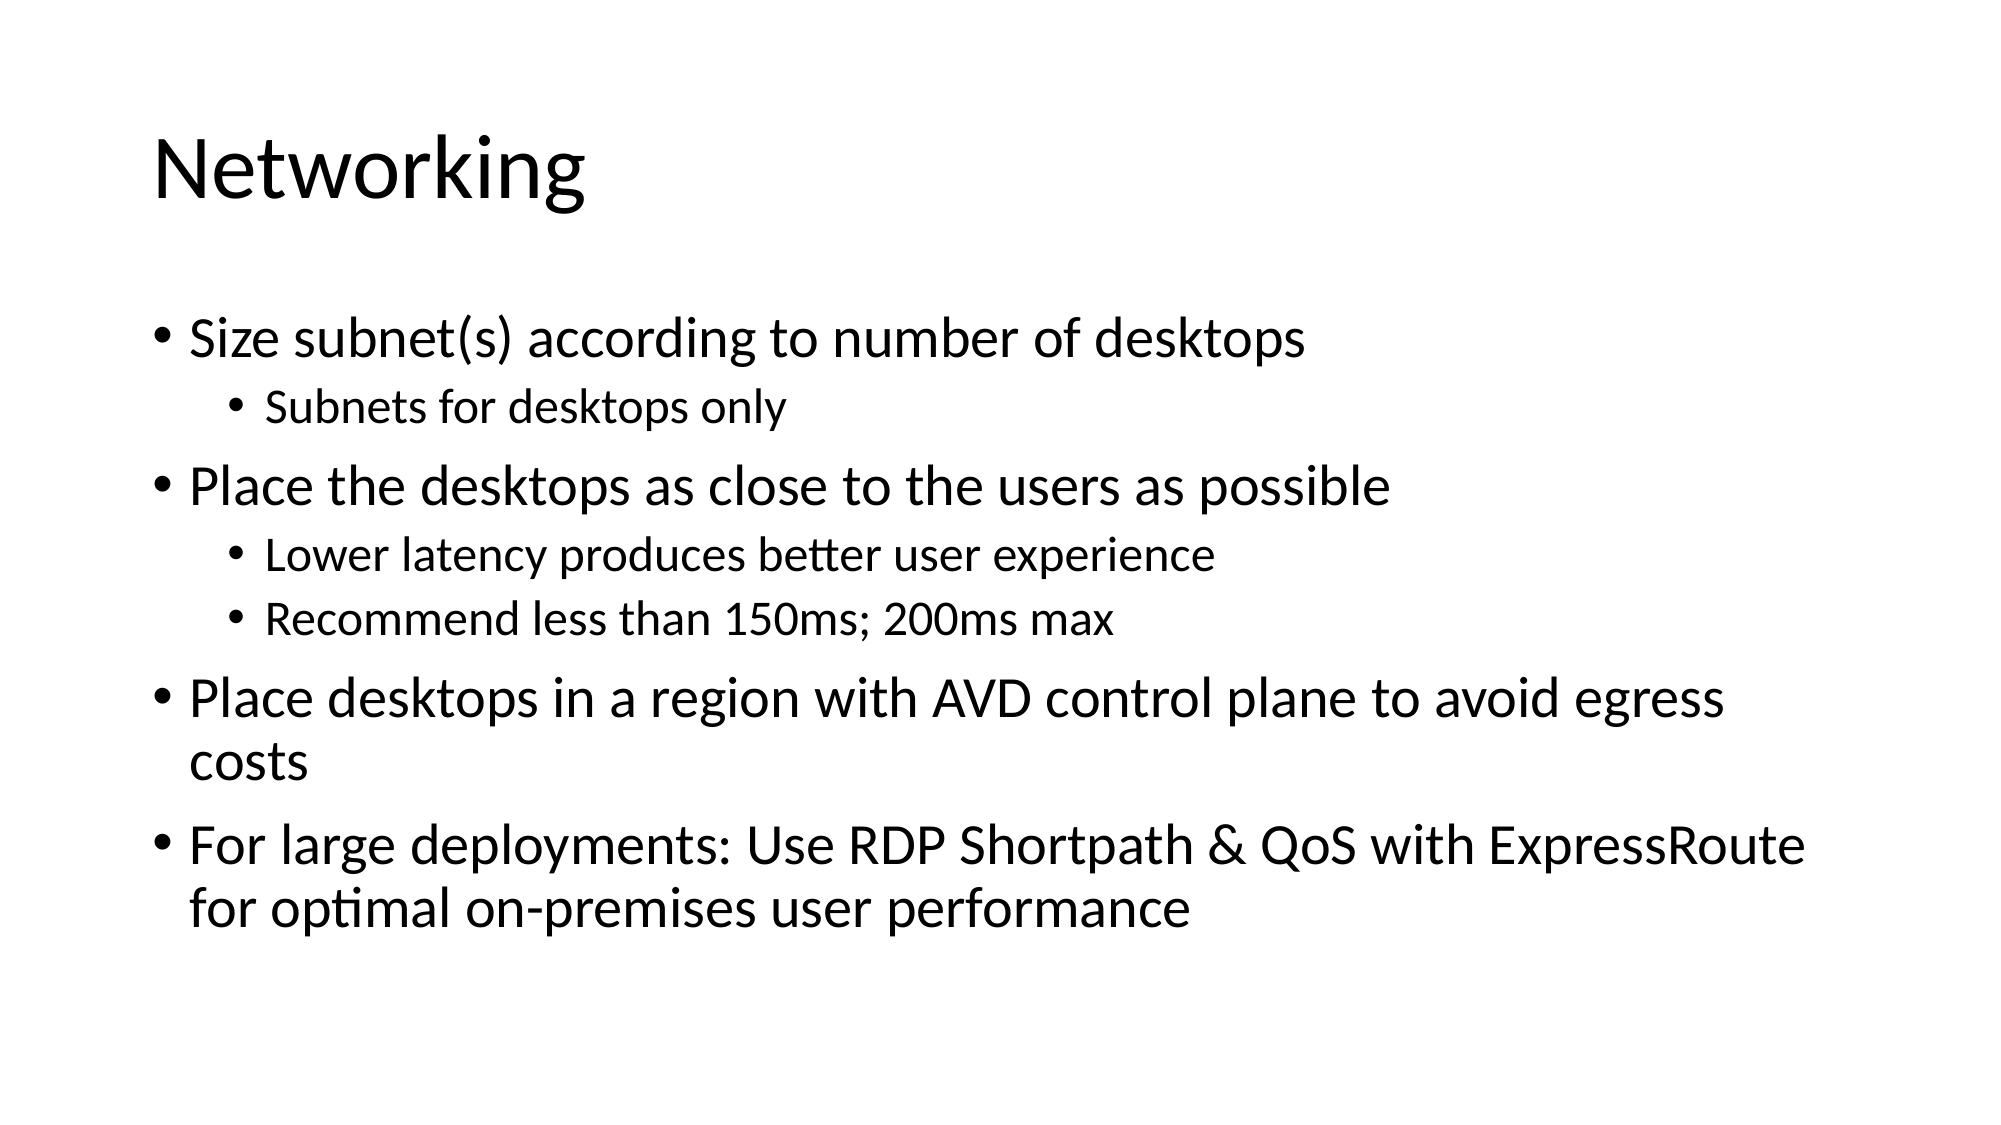

# Networking
Size subnet(s) according to number of desktops
Subnets for desktops only
Place the desktops as close to the users as possible
Lower latency produces better user experience
Recommend less than 150ms; 200ms max
Place desktops in a region with AVD control plane to avoid egress costs
For large deployments: Use RDP Shortpath & QoS with ExpressRoute for optimal on-premises user performance